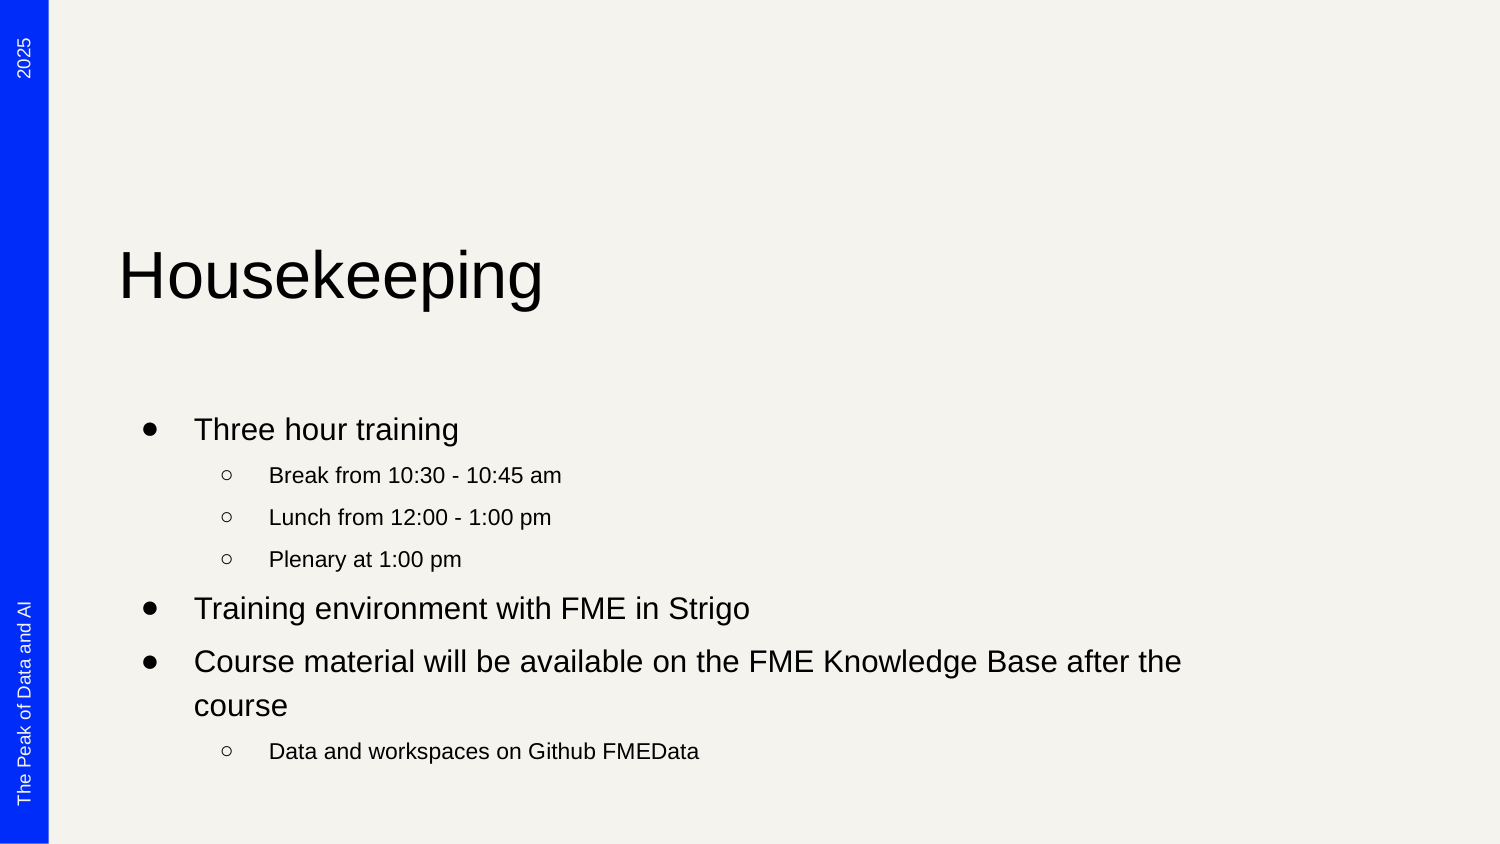

# Housekeeping

Three hour training
Break from 10:30 - 10:45 am
Lunch from 12:00 - 1:00 pm
Plenary at 1:00 pm
Training environment with FME in Strigo
Course material will be available on the FME Knowledge Base after the course
Data and workspaces on Github FMEData